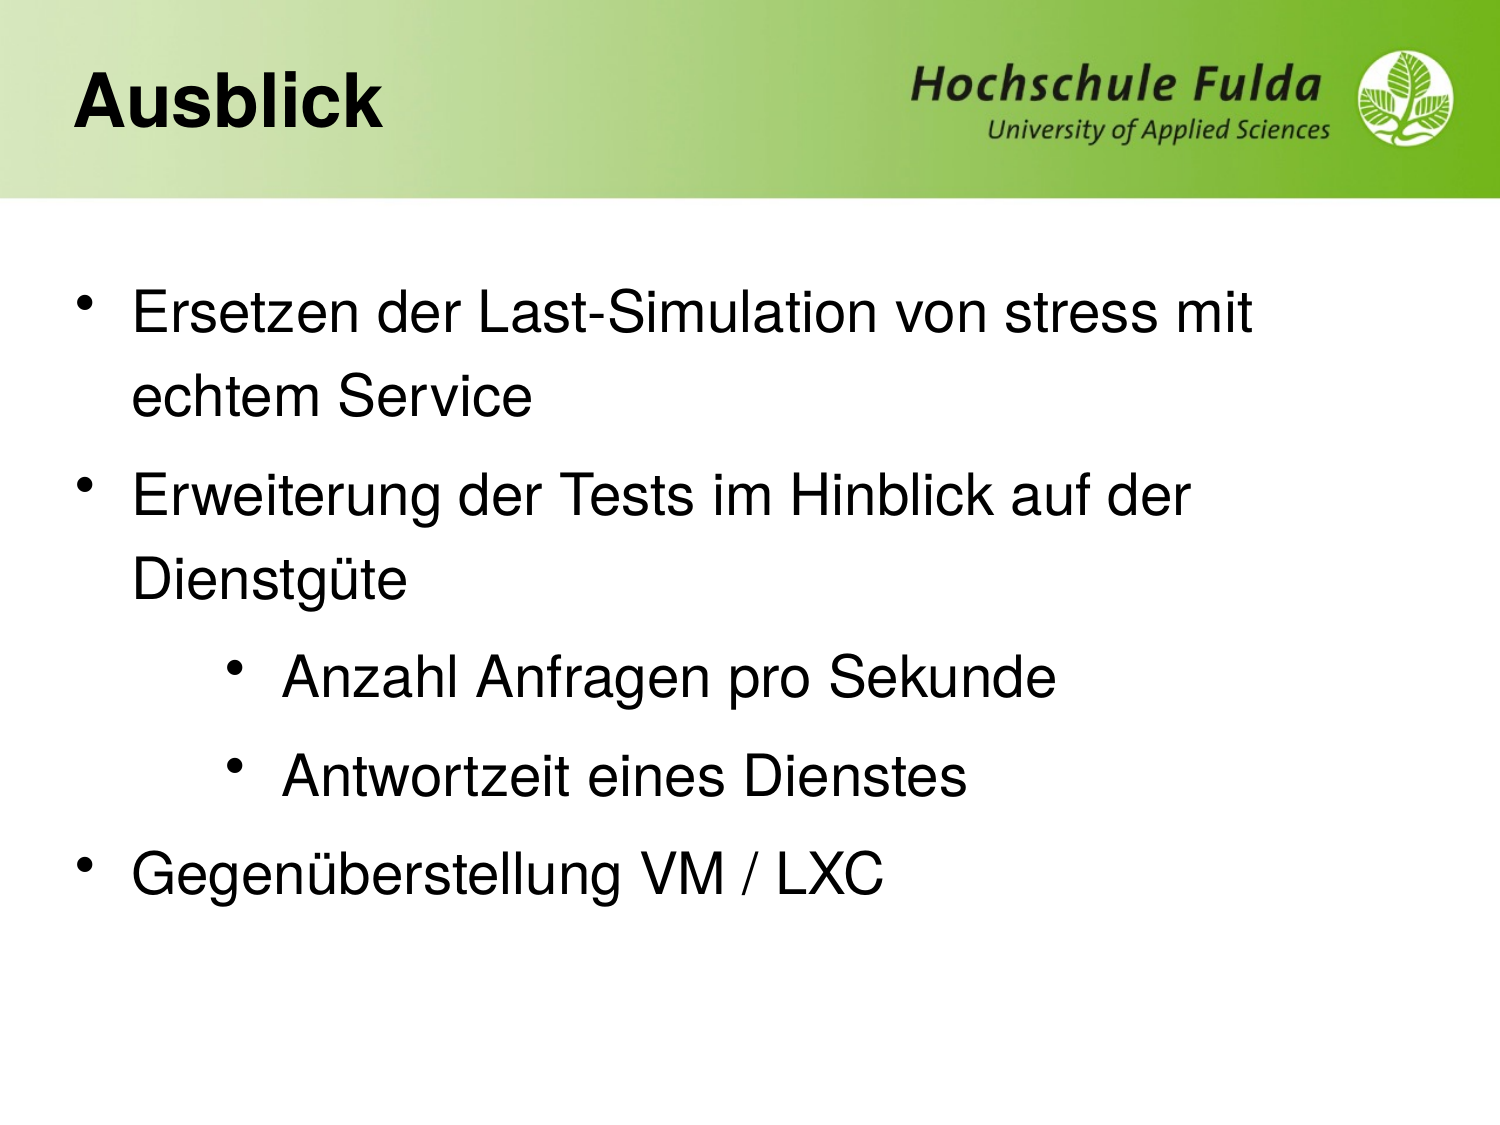

Ausblick
Ersetzen der Last-Simulation von stress mit echtem Service
Erweiterung der Tests im Hinblick auf der Dienstgüte
Anzahl Anfragen pro Sekunde
Antwortzeit eines Dienstes
Gegenüberstellung VM / LXC